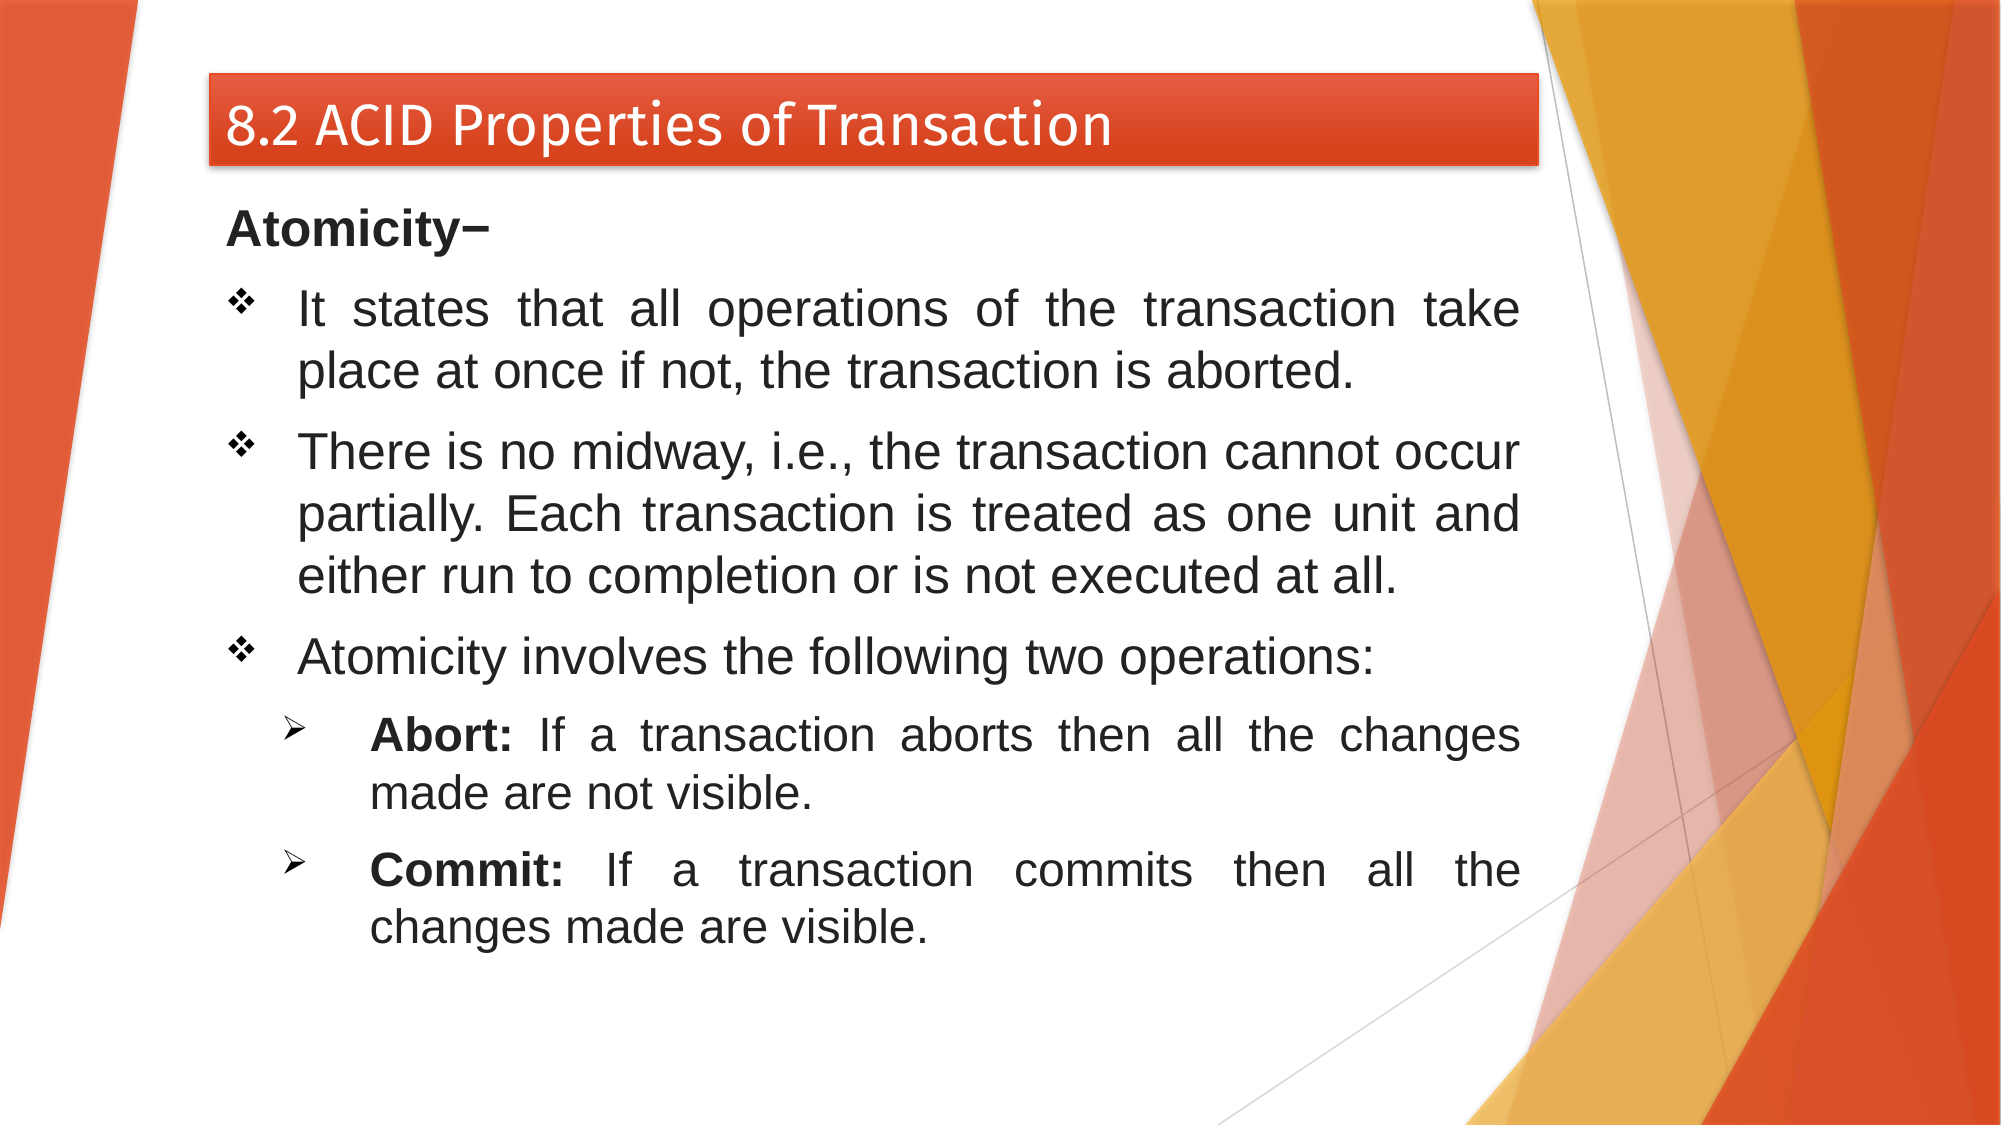

# 8.2 ACID Properties of Transaction
Atomicity−
It states that all operations of the transaction take place at once if not, the transaction is aborted.
There is no midway, i.e., the transaction cannot occur partially. Each transaction is treated as one unit and either run to completion or is not executed at all.
Atomicity involves the following two operations:
Abort: If a transaction aborts then all the changes made are not visible.
Commit: If a transaction commits then all the changes made are visible.